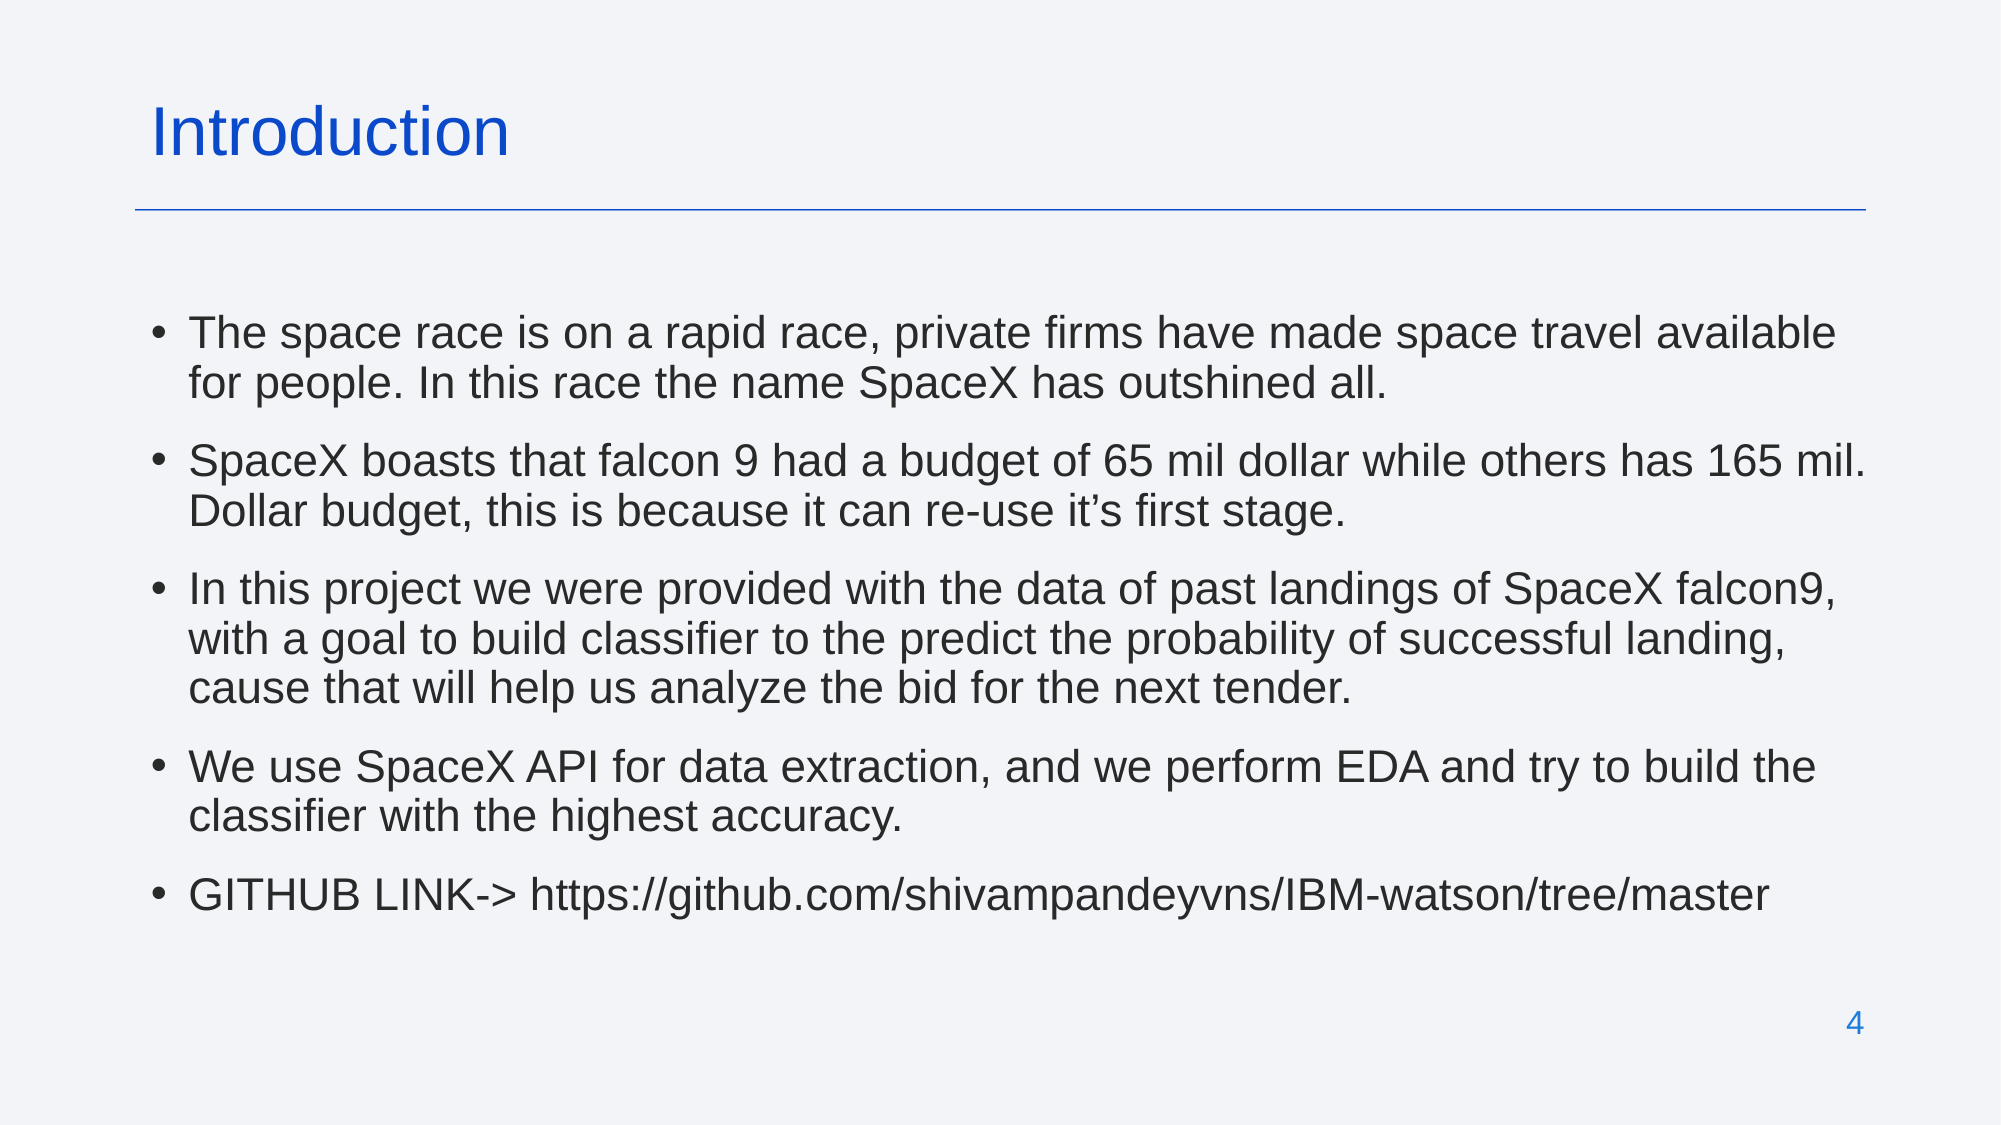

Introduction
The space race is on a rapid race, private firms have made space travel available for people. In this race the name SpaceX has outshined all.
SpaceX boasts that falcon 9 had a budget of 65 mil dollar while others has 165 mil. Dollar budget, this is because it can re-use it’s first stage.
In this project we were provided with the data of past landings of SpaceX falcon9, with a goal to build classifier to the predict the probability of successful landing, cause that will help us analyze the bid for the next tender.
We use SpaceX API for data extraction, and we perform EDA and try to build the classifier with the highest accuracy.
GITHUB LINK-> https://github.com/shivampandeyvns/IBM-watson/tree/master
4